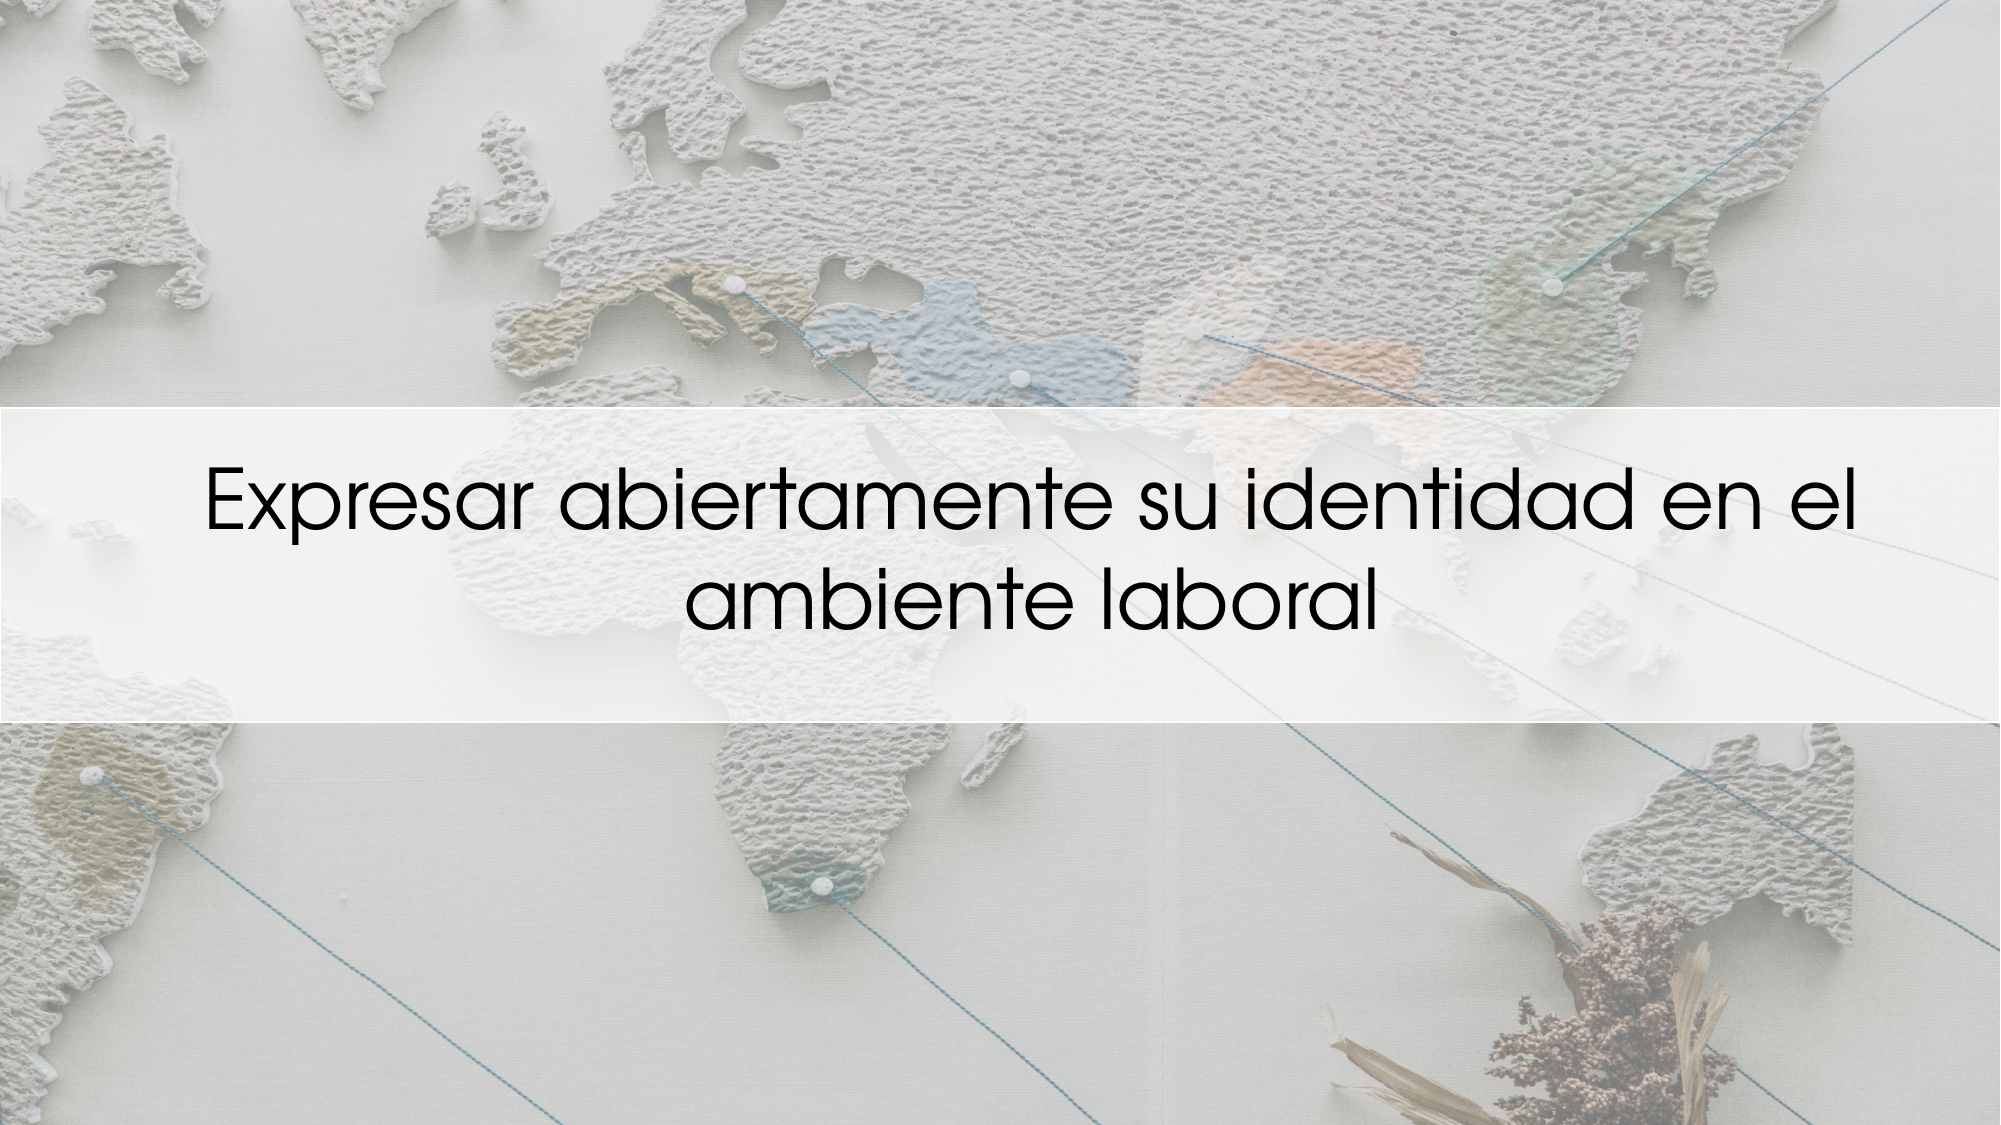

Expresar abiertamente su identidad en el ambiente laboral